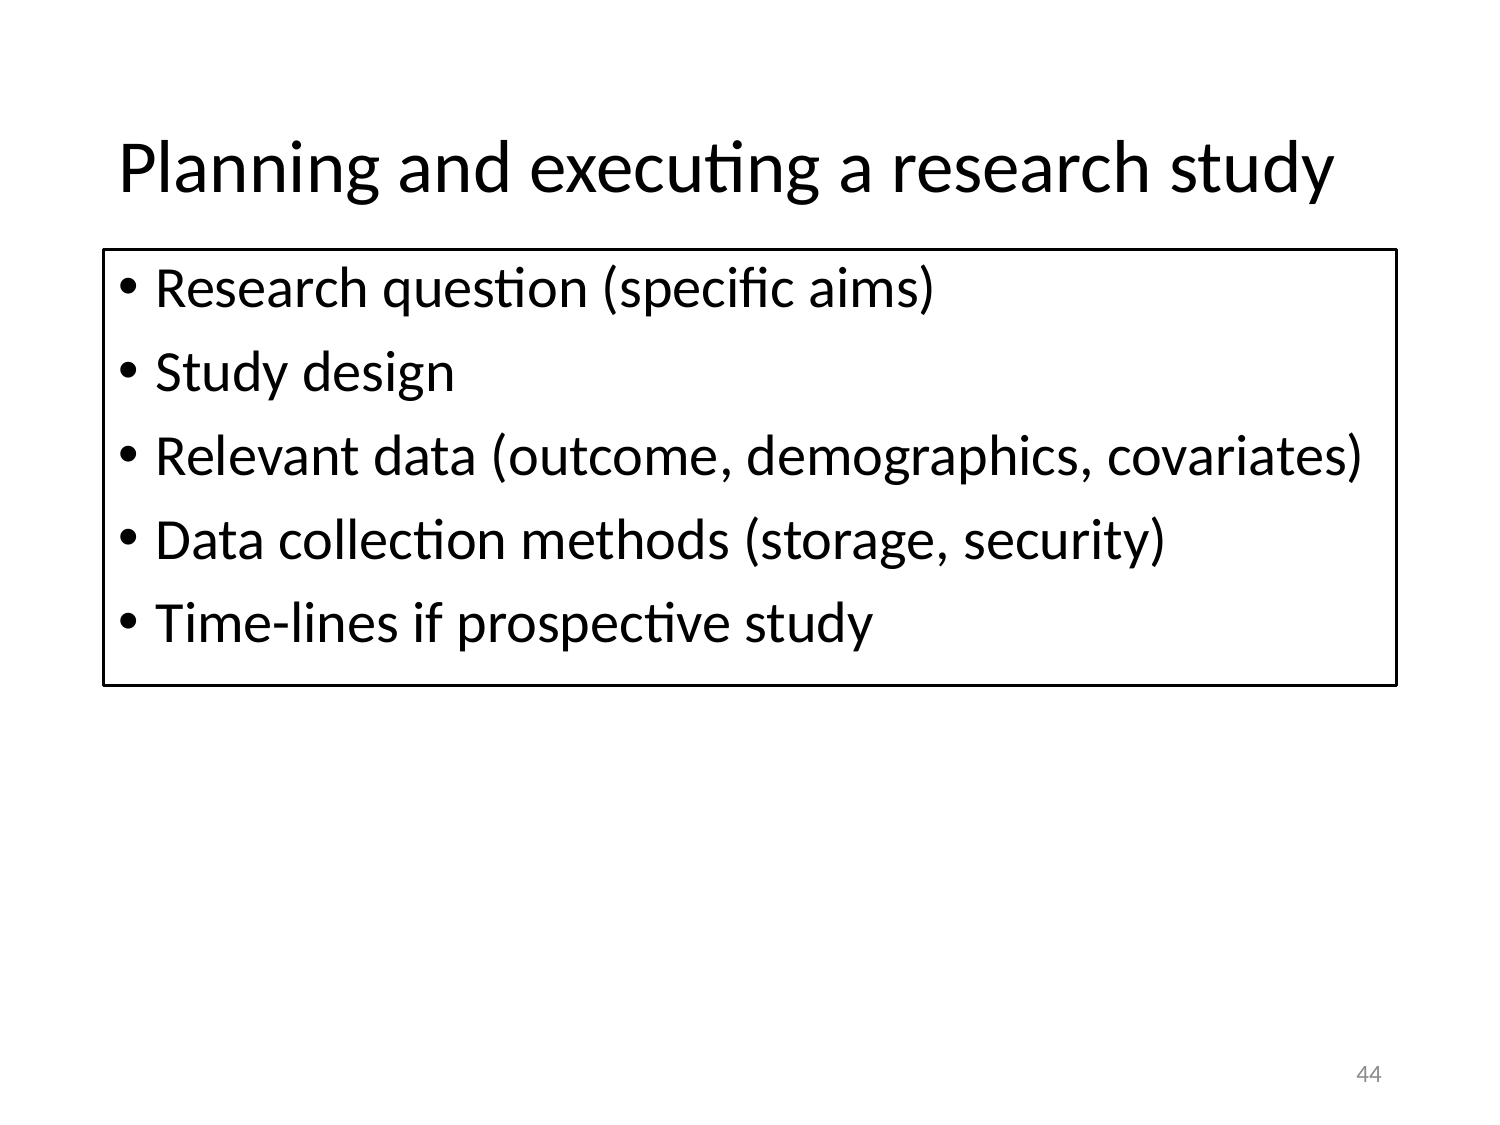

# Planning and executing a research study
Research question (specific aims)
Study design
Relevant data (outcome, demographics, covariates)
Data collection methods (storage, security)
Time-lines if prospective study
44